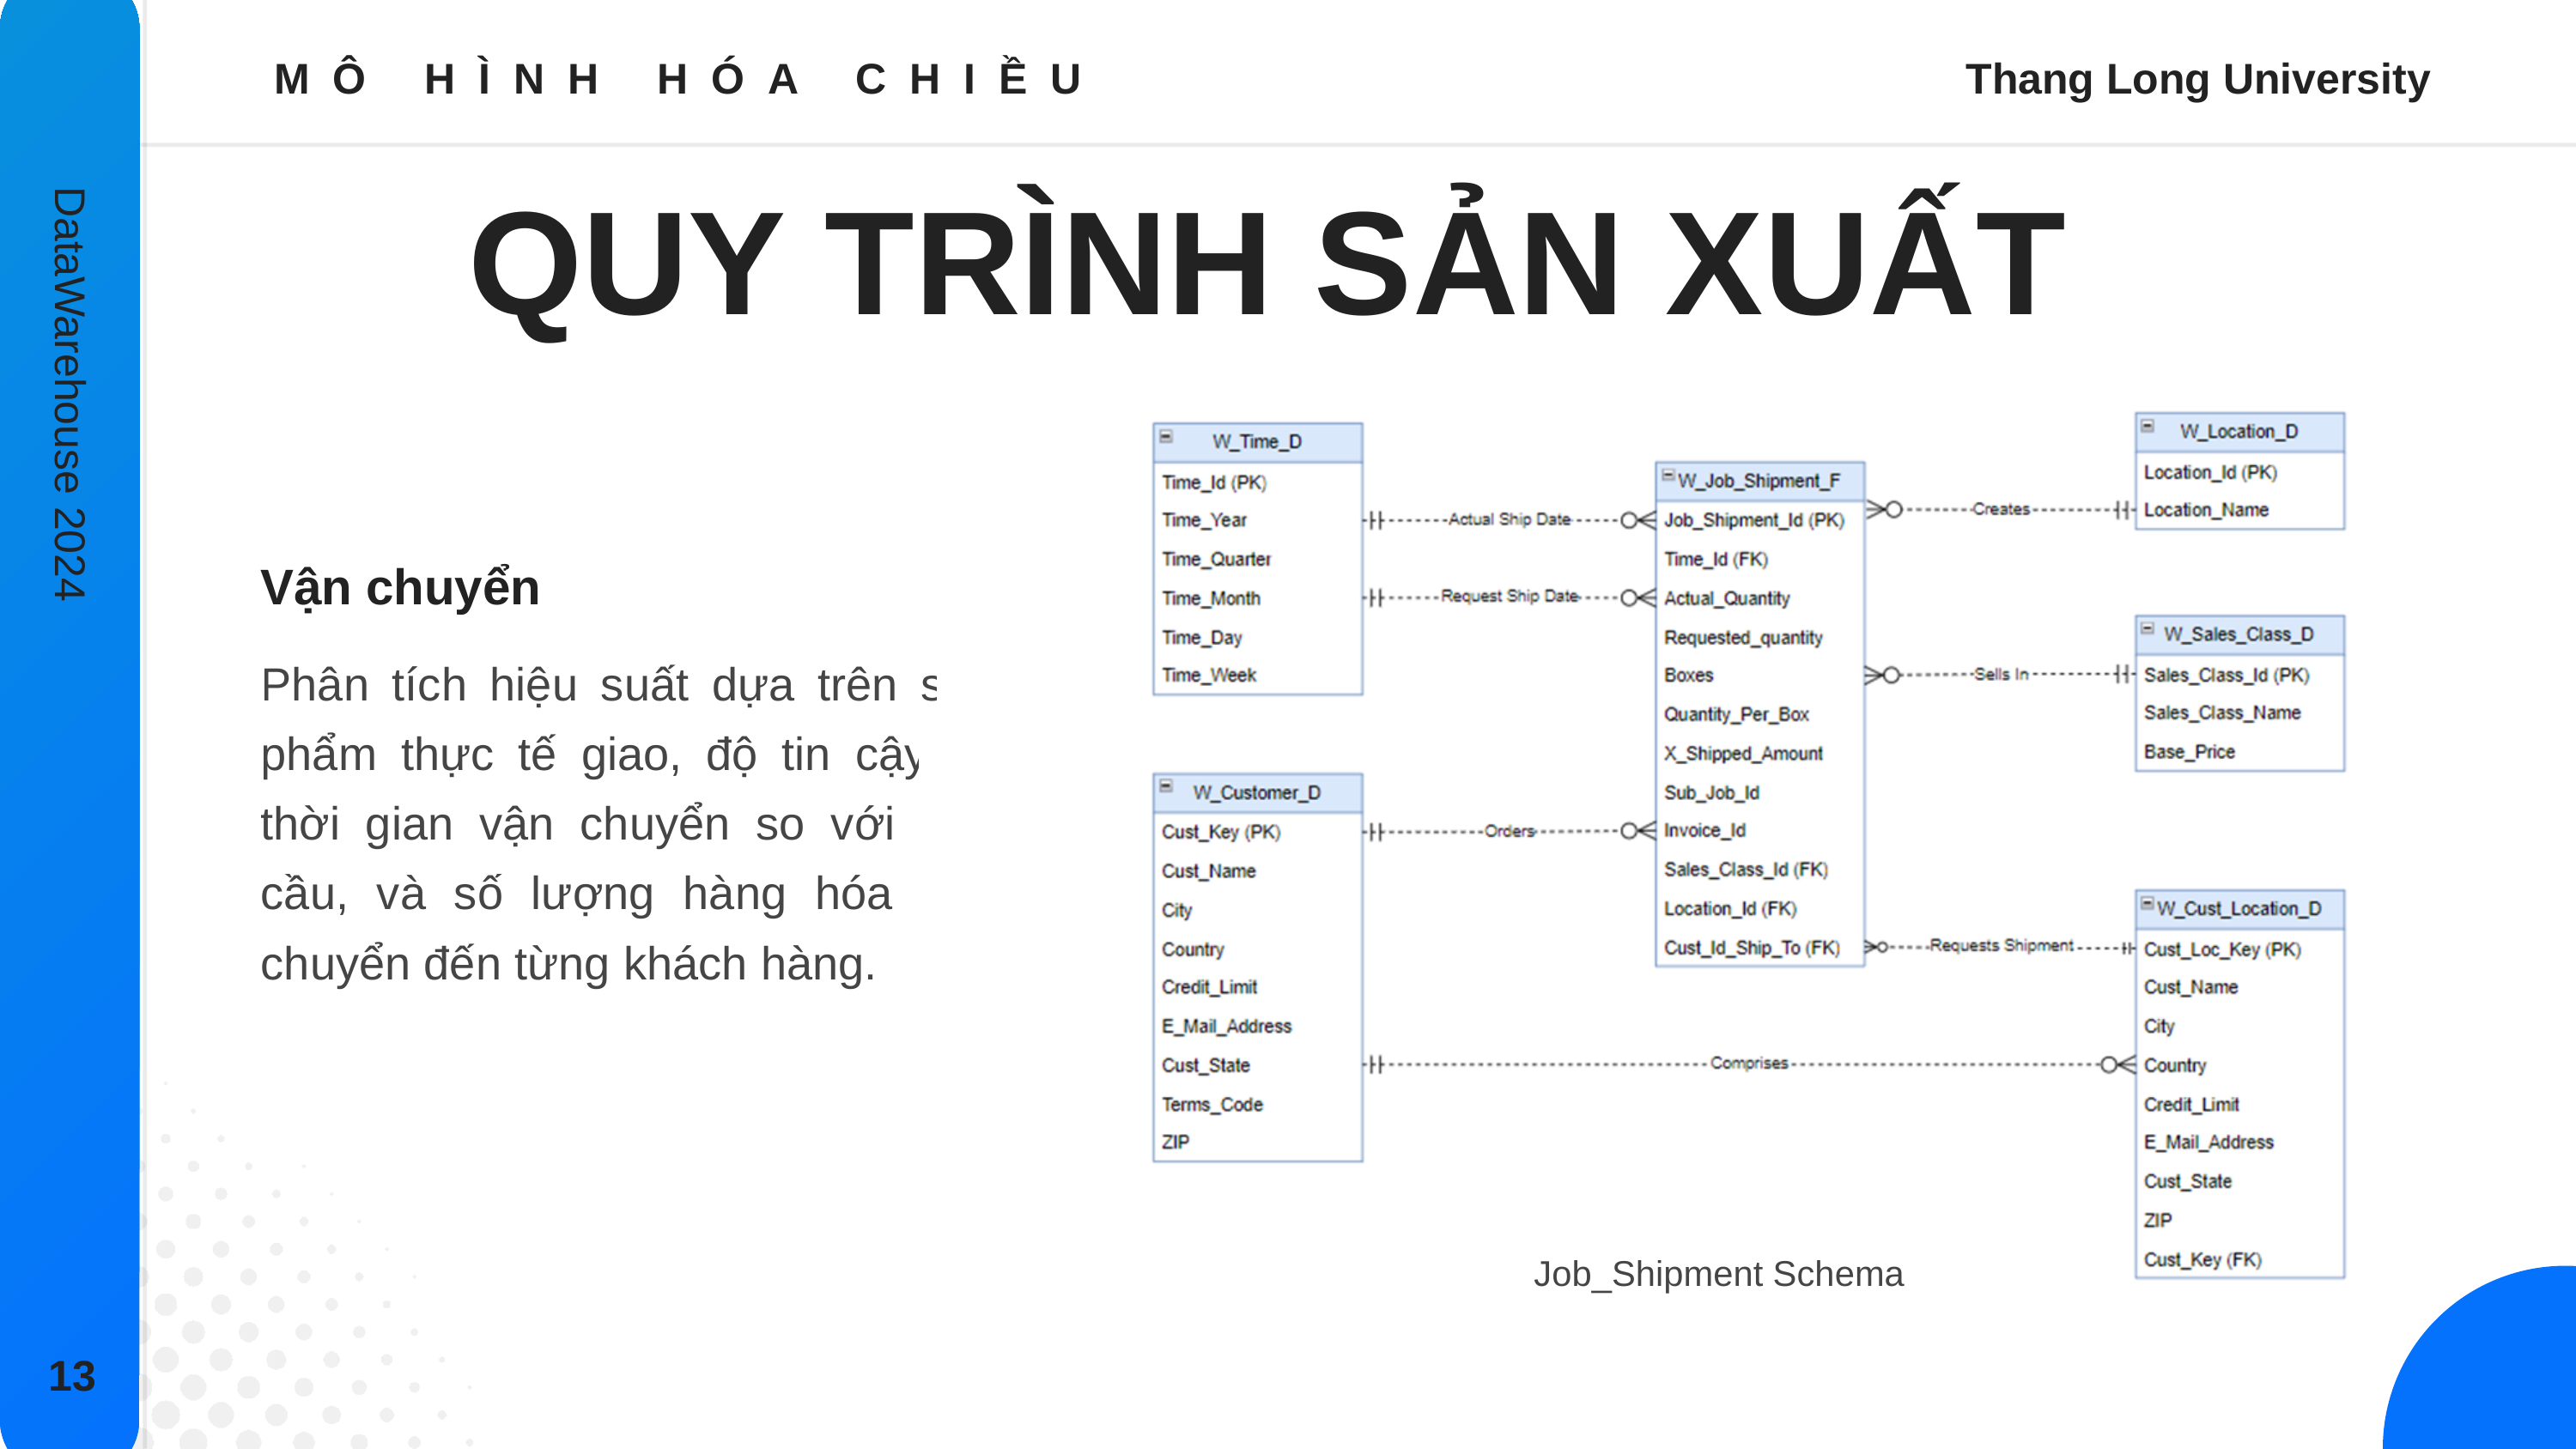

MÔ HÌNH HÓA CHIỀU
Thang Long University

QUY TRÌNH SẢN XUẤT

DataWarehouse 2024
Vận chuyển
Phân tích hiệu suất dựa trên sản phẩm thực tế giao, độ tin cậy từ thời gian vận chuyển so với yêu cầu, và số lượng hàng hóa vận chuyển đến từng khách hàng.

Job_Shipment Schema

10
13